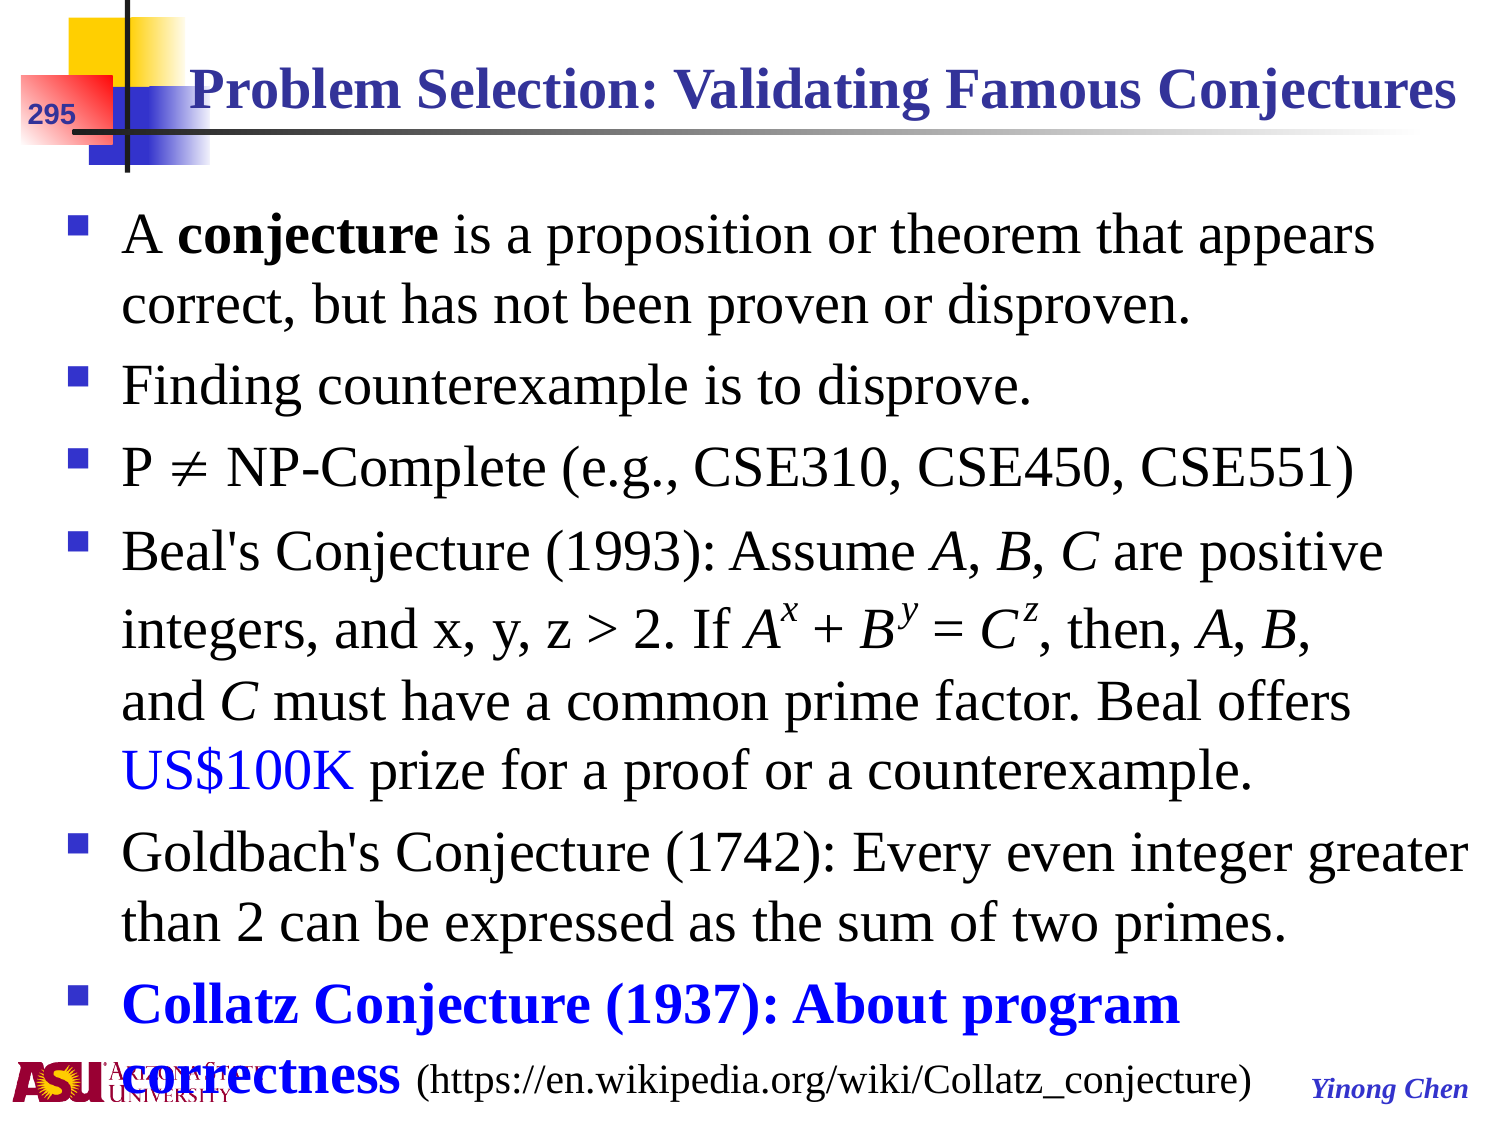

# Problem Selection: Validating Famous Conjectures
295
A conjecture is a proposition or theorem that appears correct, but has not been proven or disproven.
Finding counterexample is to disprove.
P ≠ NP-Complete (e.g., CSE310, CSE450, CSE551)
Beal's Conjecture (1993): Assume A, B, C are positive integers, and x, y, z > 2. If Ax + B y = C z, then, A, B, and C must have a common prime factor. Beal offers US$100K prize for a proof or a counterexample.
Goldbach's Conjecture (1742): Every even integer greater than 2 can be expressed as the sum of two primes.
Collatz Conjecture (1937): About program correctness (https://en.wikipedia.org/wiki/Collatz_conjecture)